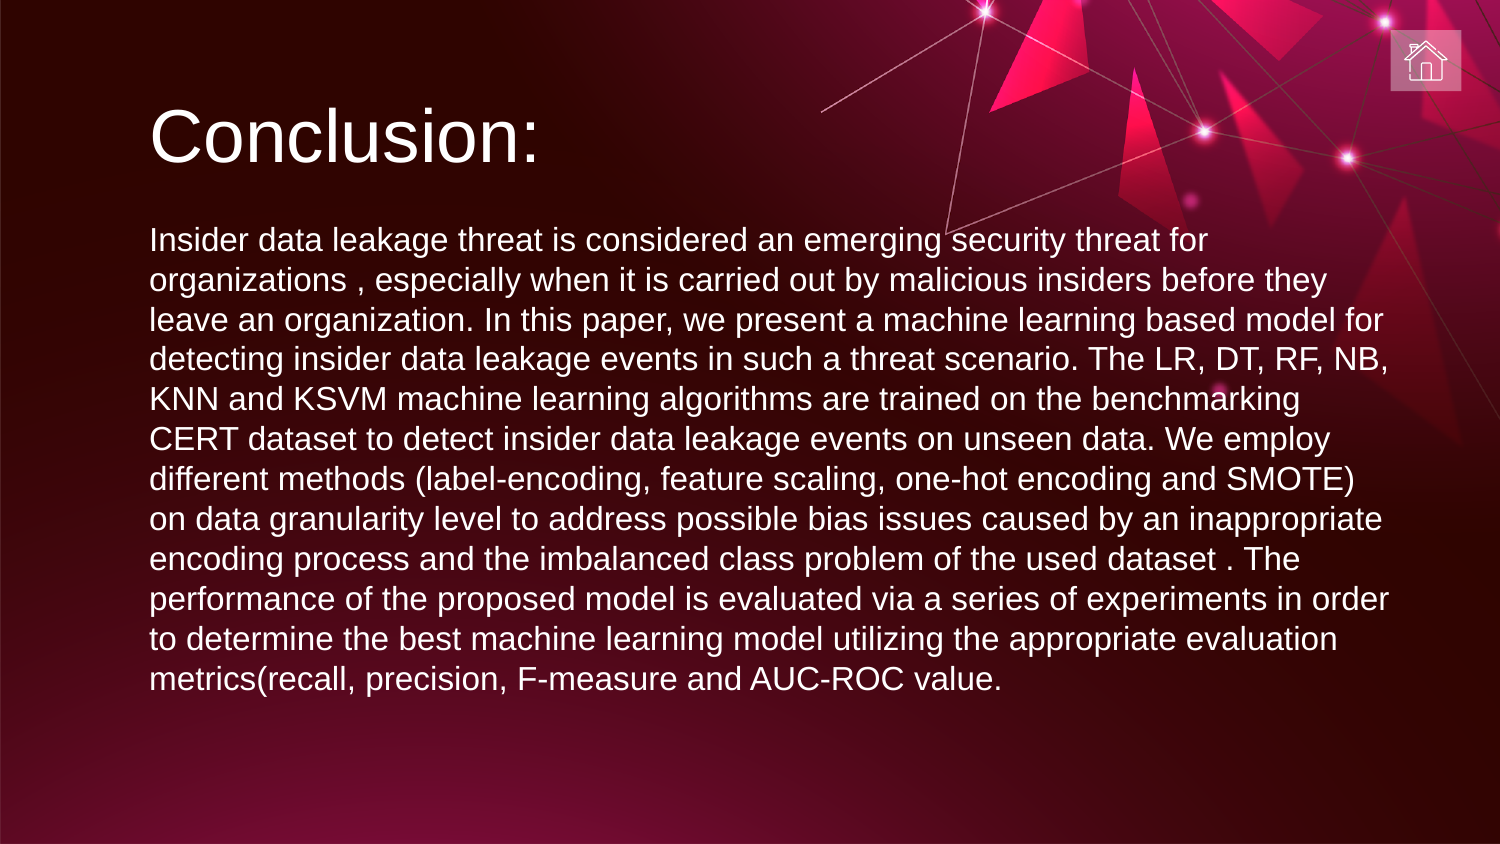

# Conclusion: Insider data leakage threat is considered an emerging security threat for organizations , especially when it is carried out by malicious insiders before they leave an organization. In this paper, we present a machine learning based model for detecting insider data leakage events in such a threat scenario. The LR, DT, RF, NB, KNN and KSVM machine learning algorithms are trained on the benchmarking CERT dataset to detect insider data leakage events on unseen data. We employ different methods (label-encoding, feature scaling, one-hot encoding and SMOTE) on data granularity level to address possible bias issues caused by an inappropriate encoding process and the imbalanced class problem of the used dataset . The performance of the proposed model is evaluated via a series of experiments in order to determine the best machine learning model utilizing the appropriate evaluation metrics(recall, precision, F-measure and AUC-ROC value.